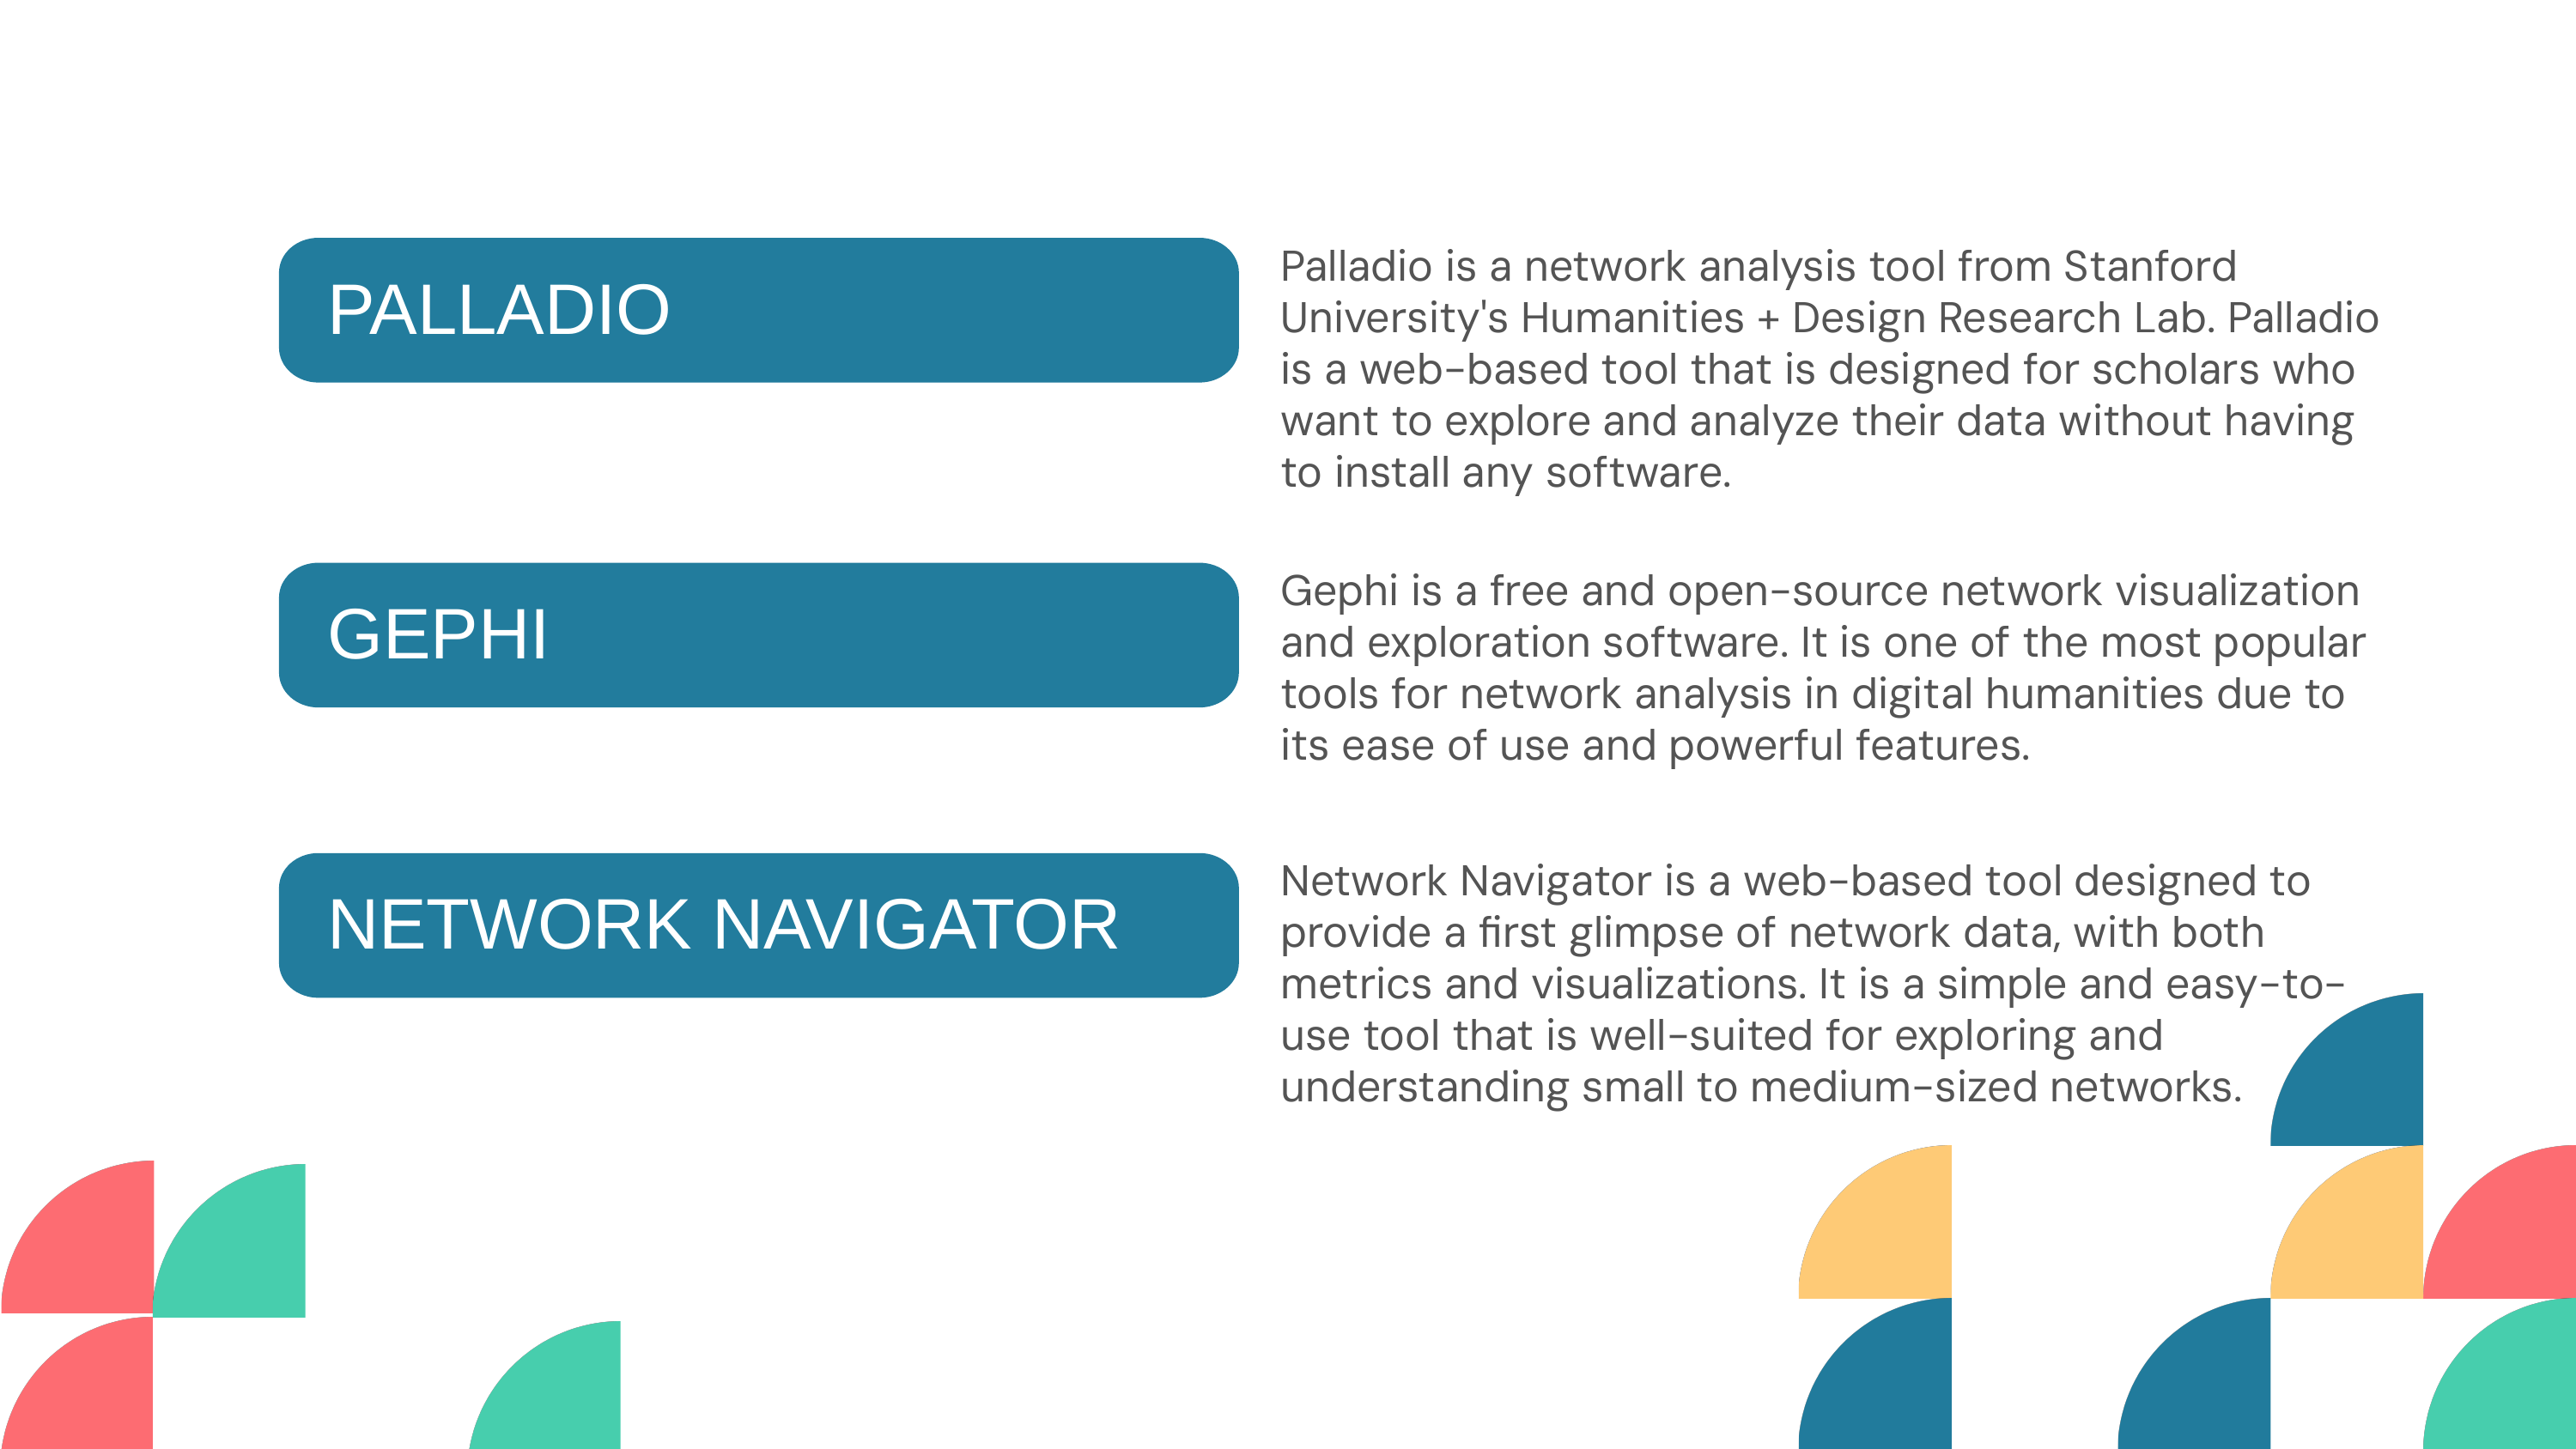

Palladio is a network analysis tool from Stanford University's Humanities + Design Research Lab. Palladio is a web-based tool that is designed for scholars who want to explore and analyze their data without having to install any software.
PALLADIO

Gephi is a free and open-source network visualization and exploration software. It is one of the most popular tools for network analysis in digital humanities due to its ease of use and powerful features.
GEPHI

Network Navigator is a web-based tool designed to provide a first glimpse of network data, with both metrics and visualizations. It is a simple and easy-to-use tool that is well-suited for exploring and understanding small to medium-sized networks.
NETWORK NAVIGATOR